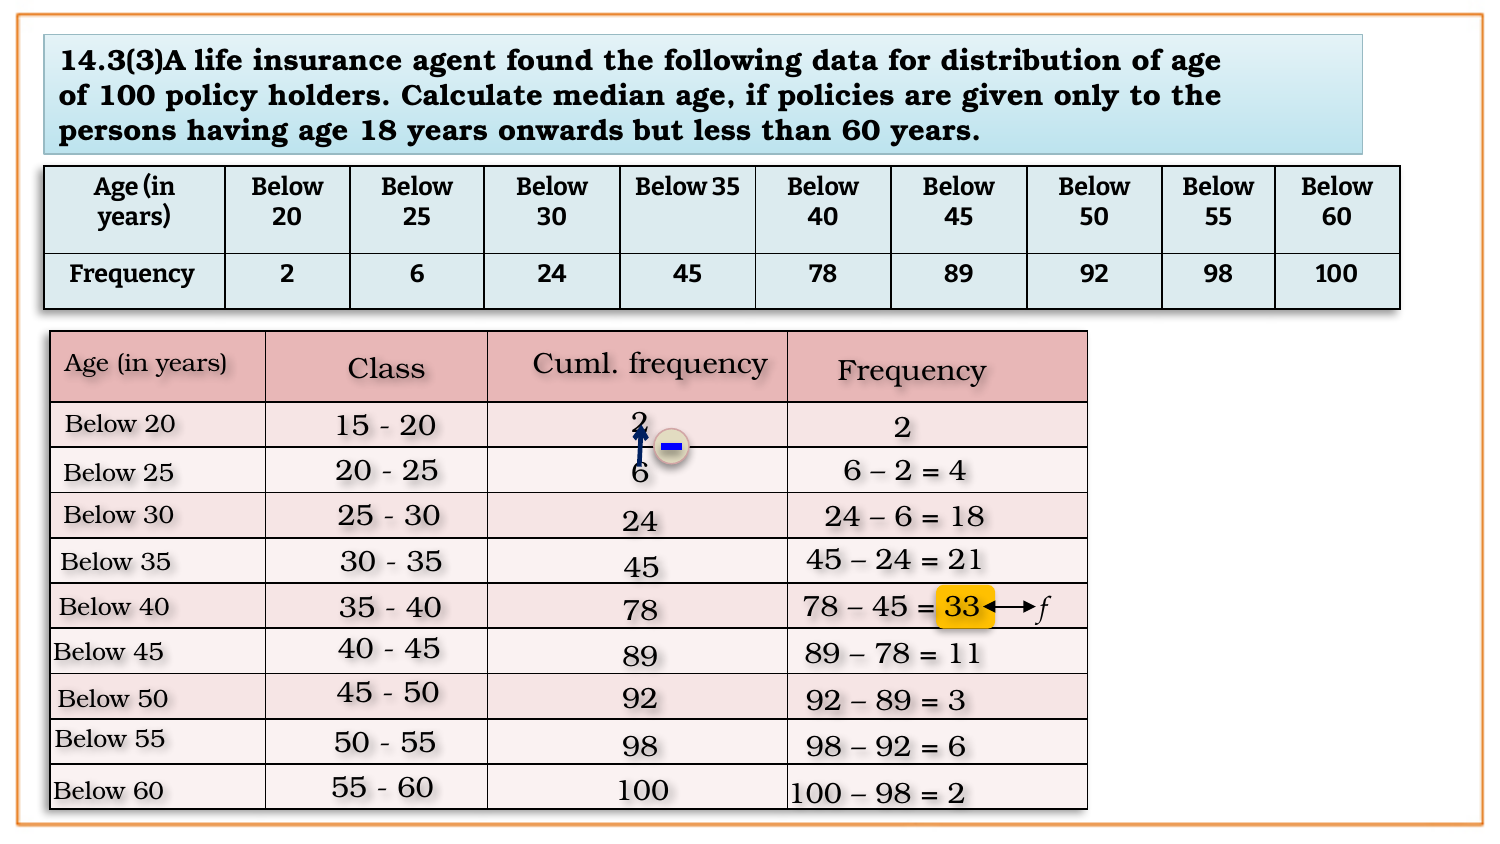

Exercise 14.3 – Q.3
14.3(3)A life insurance agent found the following data for distribution of age
of 100 policy holders. Calculate median age, if policies are given only to the
persons having age 18 years onwards but less than 60 years.
| Age (in years) | Below 20 | Below 25 | Below 30 | Below 35 | Below 40 | Below 45 | Below 50 | Below 55 | Below 60 |
| --- | --- | --- | --- | --- | --- | --- | --- | --- | --- |
| Frequency | 2 | 6 | 24 | 45 | 78 | 89 | 92 | 98 | 100 |
|  |  |  |  |
| --- | --- | --- | --- |
|  |  |  |  |
|  |  |  |  |
|  |  |  |  |
|  |  |  |  |
|  |  |  |  |
|  |  |  |  |
|  |  |  |  |
|  |  |  |  |
|  |  |  |  |
Age (in years)
Cuml. frequency
Class
Frequency
2
Below 20
15 - 20
2

6 – 2 = 4
20 - 25
Below 25
6
Below 30
25 - 30
24 – 6 = 18
24
45 – 24 = 21
Below 35
30 - 35
45
Below 40
78 – 45 = 33
35 - 40
f
78

40 - 45
Below 45
89 – 78 = 11
89
45 - 50
92
92 – 89 = 3
Below 50
Below 55
50 - 55
98
98 – 92 = 6
55 - 60
Below 60
100
100 – 98 = 2